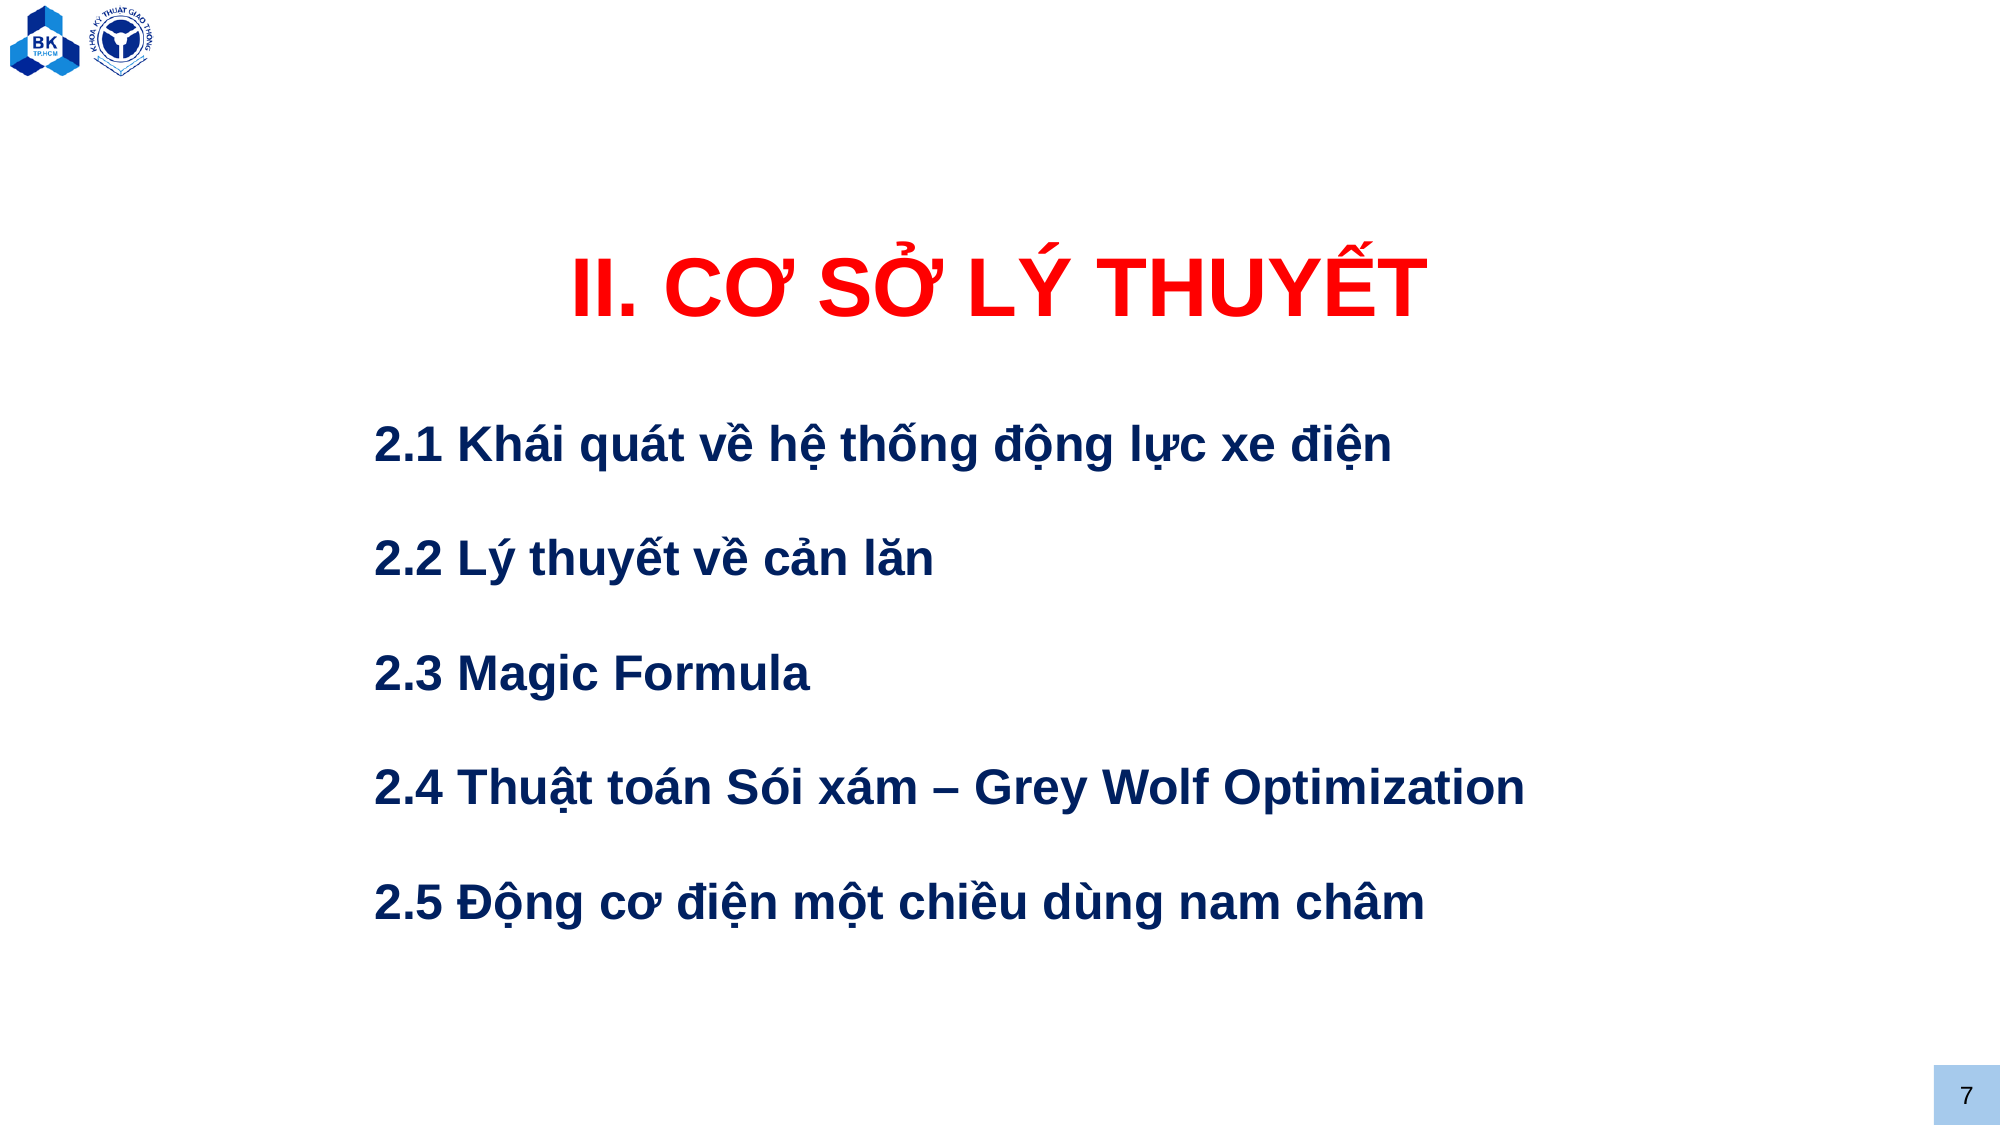

II. CƠ SỞ LÝ THUYẾT
2.1 Khái quát về hệ thống động lực xe điện
2.2 Lý thuyết về cản lăn
2.3 Magic Formula
2.4 Thuật toán Sói xám – Grey Wolf Optimization
2.5 Động cơ điện một chiều dùng nam châm
7